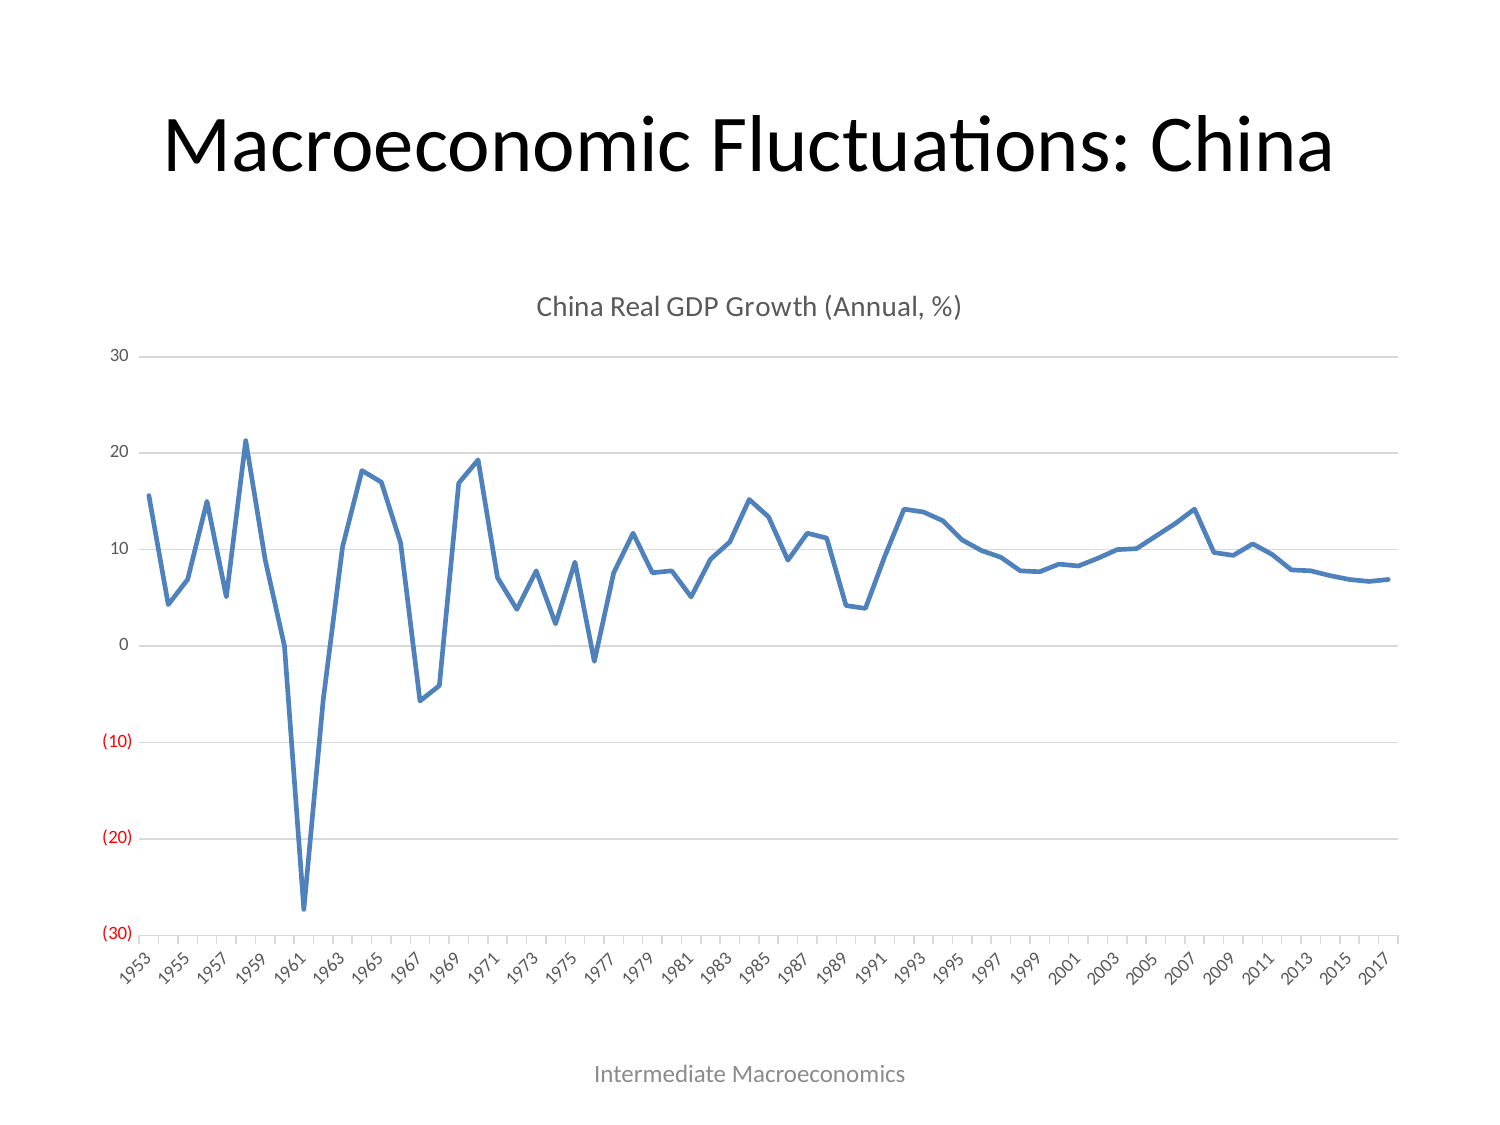

# Macroeconomic Fluctuations: China

### Chart: China Real GDP Growth (Annual, %)

| Category |  |
|---|---|
| 43100 | 6.9 |
| 42735 | 6.7 |
| 42369 | 6.9 |
| 42004 | 7.3 |
| 41639 | 7.8 |
| 41274 | 7.9 |
| 40908 | 9.5 |
| 40543 | 10.6 |
| 40178 | 9.4 |
| 39813 | 9.7 |
| 39447 | 14.2 |
| 39082 | 12.7 |
| 38717 | 11.4 |
| 38352 | 10.1 |
| 37986 | 10.0 |
| 37621 | 9.1 |
| 37256 | 8.3 |
| 36891 | 8.5 |
| 36525 | 7.7 |
| 36160 | 7.8 |
| 35795 | 9.2 |
| 35430 | 9.9 |
| 35064 | 11.0 |
| 34699 | 13.0 |
| 34334 | 13.9 |
| 33969 | 14.2 |
| 33603 | 9.3 |
| 33238 | 3.9 |
| 32873 | 4.2 |
| 32508 | 11.2 |
| 32142 | 11.7 |
| 31777 | 8.9 |
| 31412 | 13.4 |
| 31047 | 15.2 |
| 30681 | 10.8 |
| 30316 | 9.0 |
| 29951 | 5.1 |
| 29586 | 7.8 |
| 29220 | 7.6 |
| 28855 | 11.7 |
| 28490 | 7.6 |
| 28125 | -1.6 |
| 27759 | 8.7 |
| 27394 | 2.3 |
| 27029 | 7.8 |
| 26664 | 3.8 |
| 26298 | 7.1 |
| 25933 | 19.3 |
| 25568 | 16.9 |
| 25203 | -4.1 |
| 24837 | -5.7 |
| 24472 | 10.7 |
| 24107 | 17.0 |
| 23742 | 18.2 |
| 23376 | 10.3 |
| 23011 | -5.6 |
| 22646 | -27.3 |
| 22281 | 0.0 |
| 21915 | 9.0 |
| 21550 | 21.3 |
| 21185 | 5.1 |
| 20820 | 15.0 |
| 20454 | 6.9 |
| 20089 | 4.3 |
| 19724 | 15.6 |
Intermediate Macroeconomics